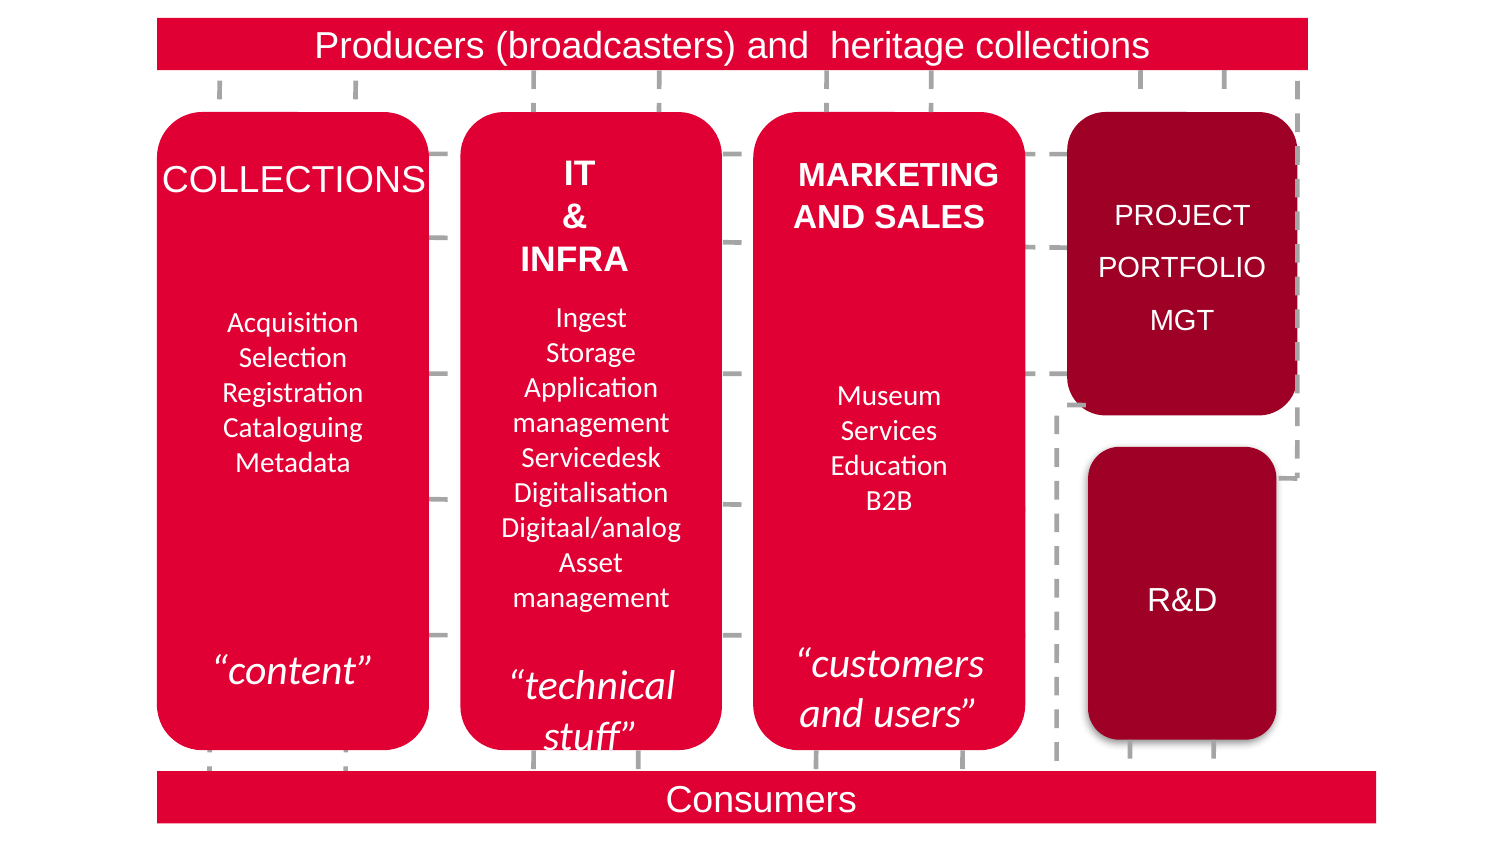

Producers (broadcasters) and  heritage collections

COLLECTIONS

PROJECT PORTFOLIO MGT

Acquisition
Selection
Registration
Cataloguing
Metadata

“content”

Ingest
Storage
Application management
Servicedesk
Digitalisation
Digitaal/analog Asset management

“technical stuff”

Museum
Services
Education
B2B

“customers and users”

3
 IT
&
INFRA

  MARKETING
AND SALES

R&D

Consumers